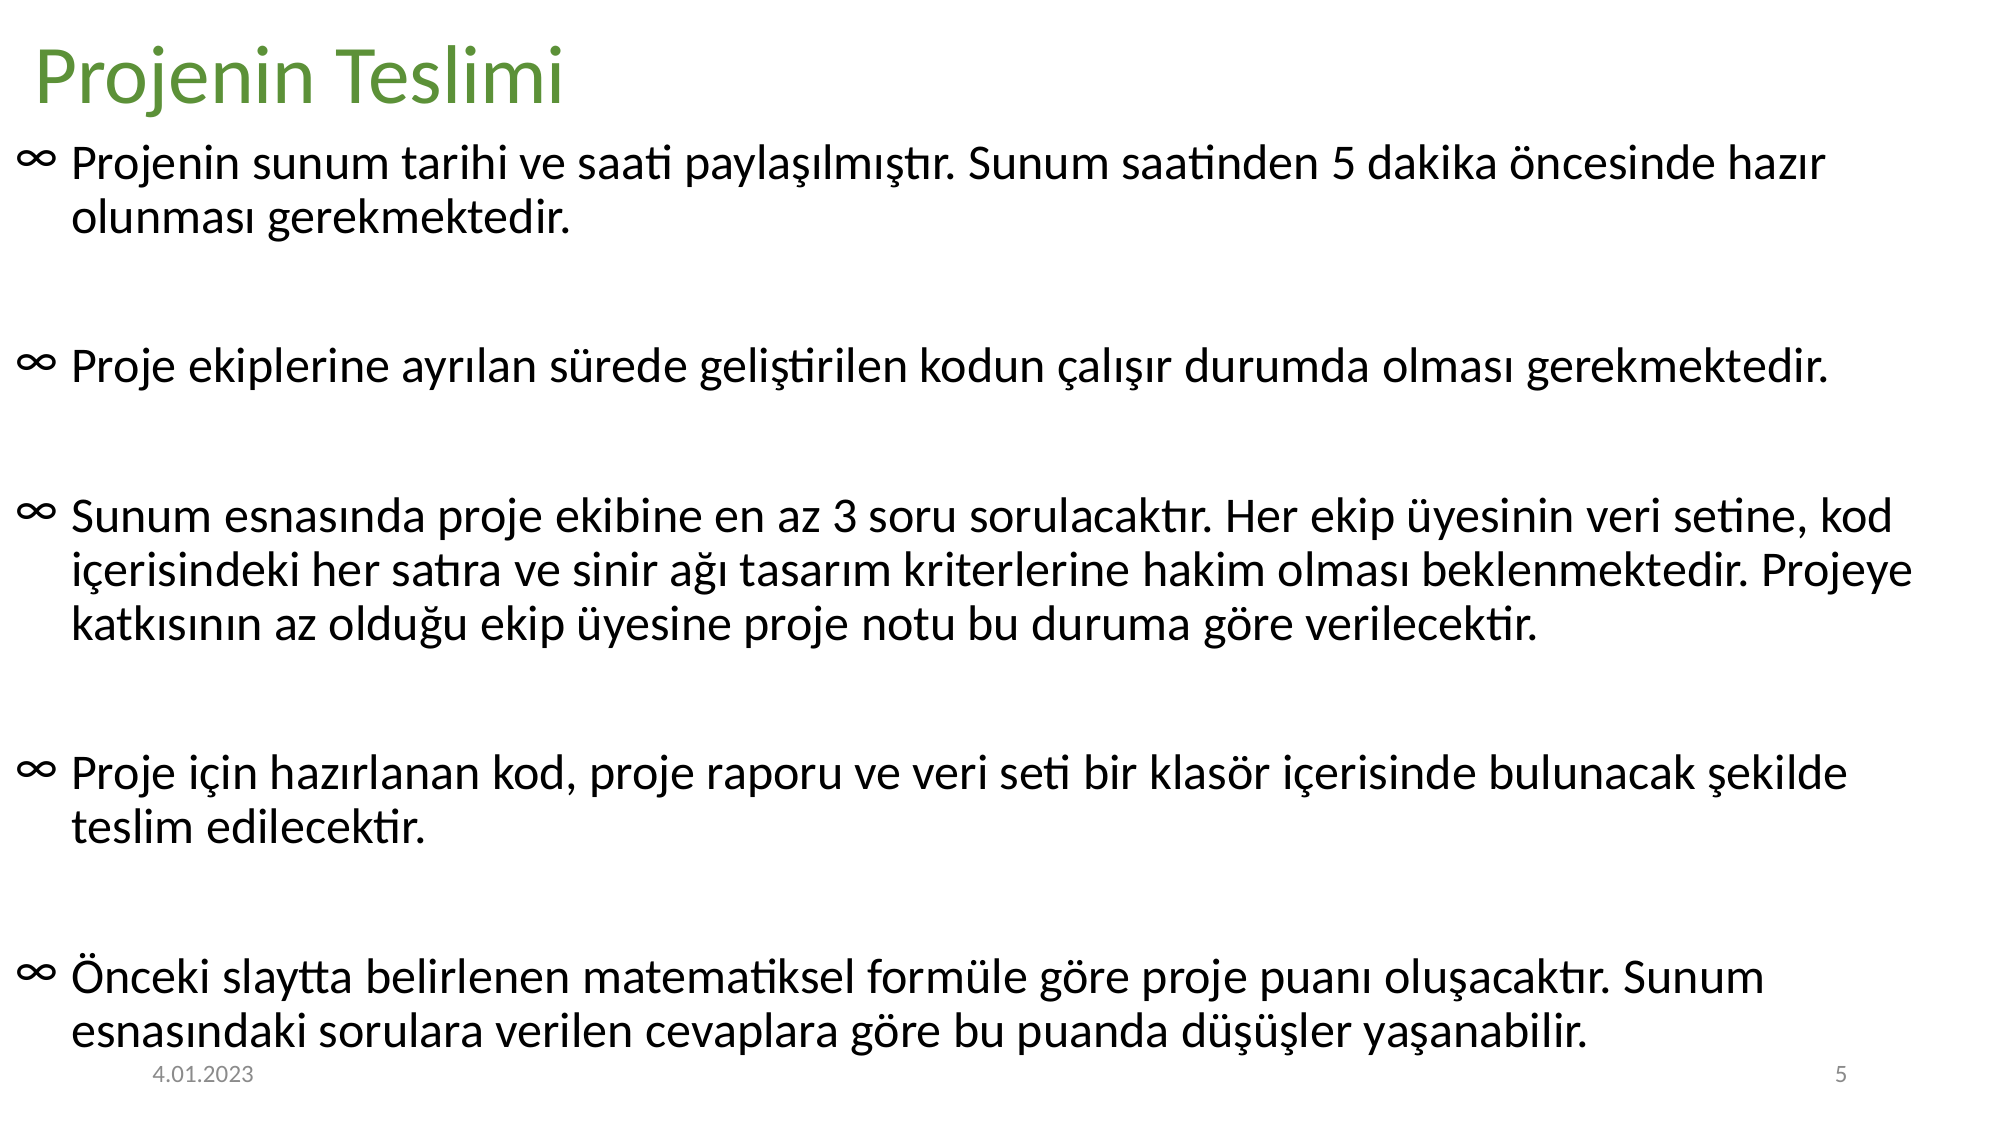

# Projenin Teslimi
Projenin sunum tarihi ve saati paylaşılmıştır. Sunum saatinden 5 dakika öncesinde hazır olunması gerekmektedir.

Proje ekiplerine ayrılan sürede geliştirilen kodun çalışır durumda olması gerekmektedir.

Sunum esnasında proje ekibine en az 3 soru sorulacaktır. Her ekip üyesinin veri setine, kod içerisindeki her satıra ve sinir ağı tasarım kriterlerine hakim olması beklenmektedir. Projeye katkısının az olduğu ekip üyesine proje notu bu duruma göre verilecektir.

Proje için hazırlanan kod, proje raporu ve veri seti bir klasör içerisinde bulunacak şekilde teslim edilecektir.

Önceki slaytta belirlenen matematiksel formüle göre proje puanı oluşacaktır. Sunum esnasındaki sorulara verilen cevaplara göre bu puanda düşüşler yaşanabilir.

4.01.2023
5